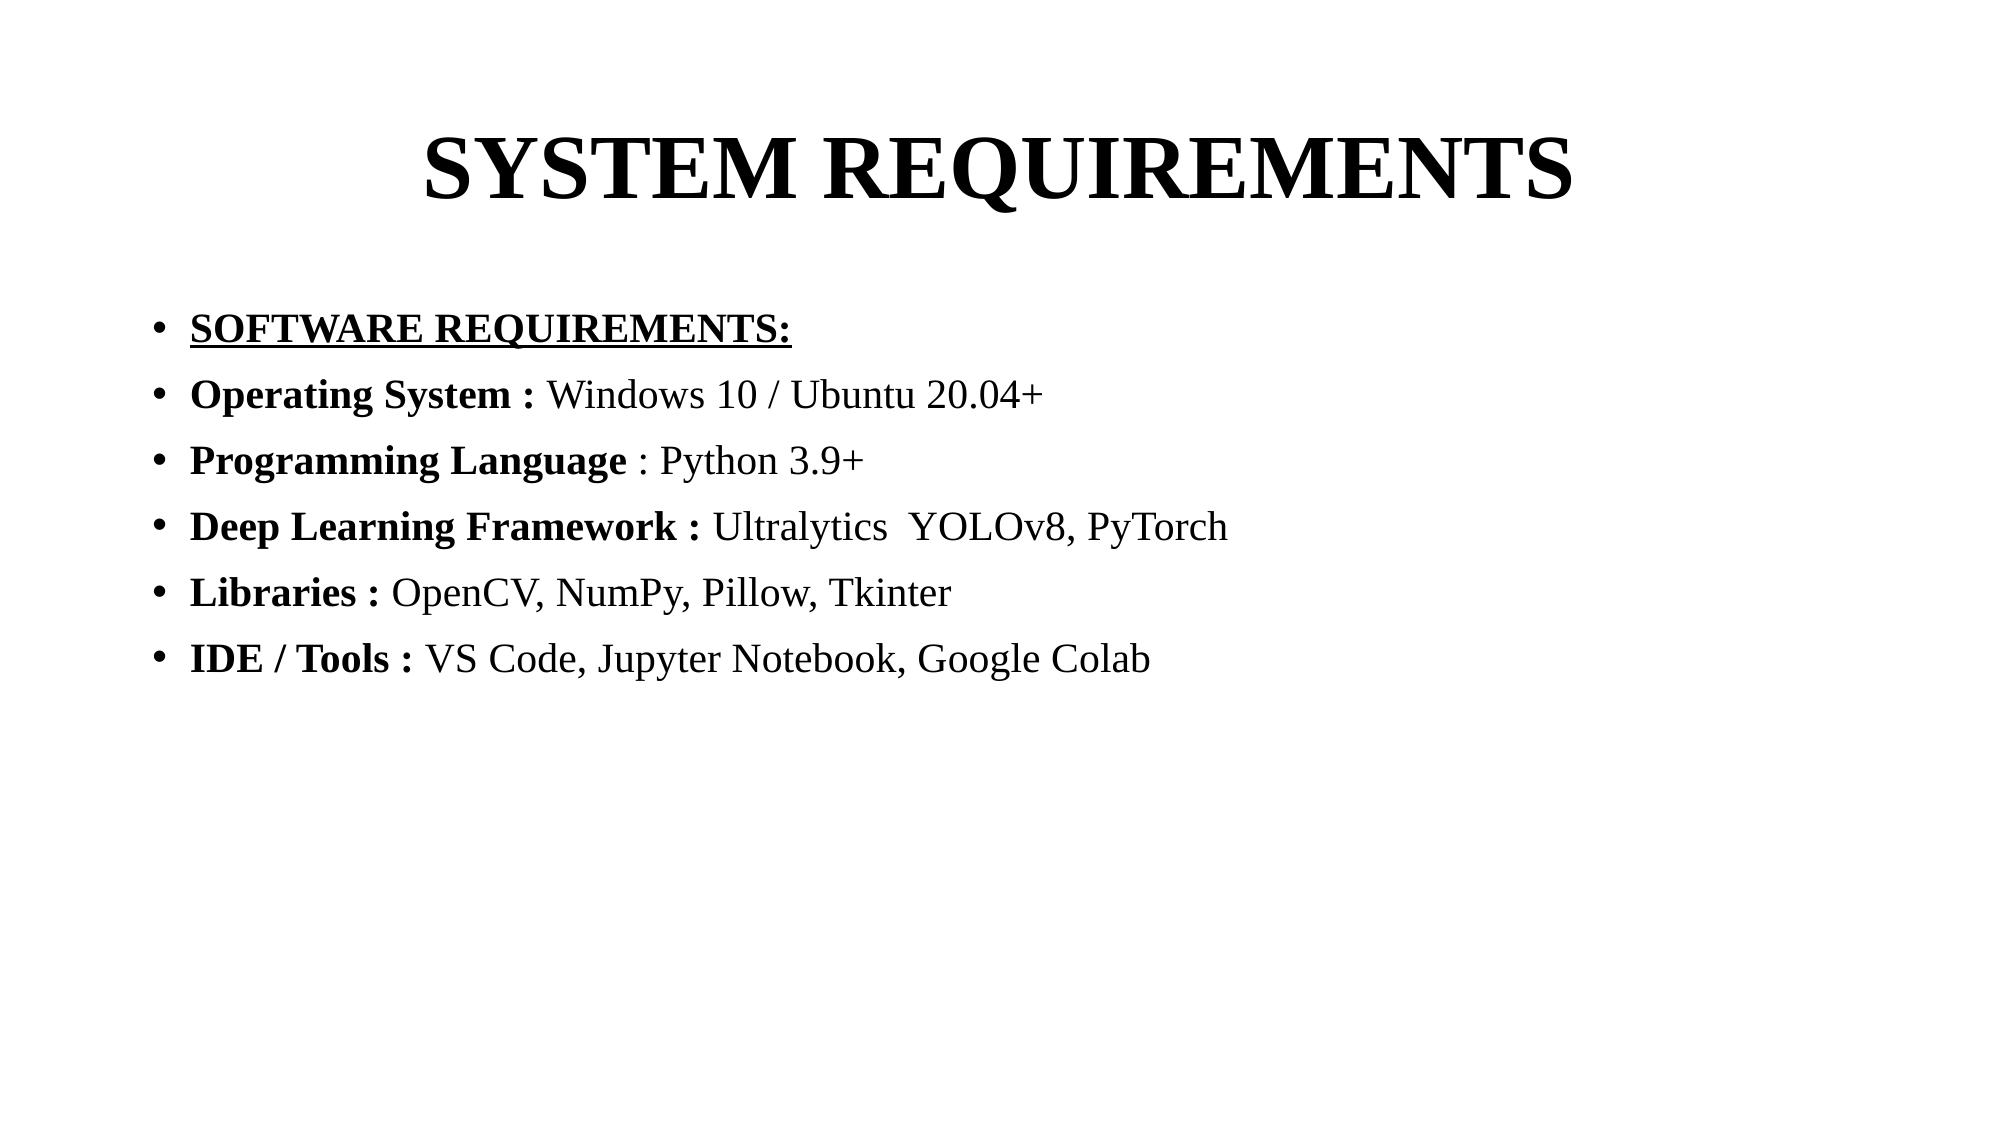

# SYSTEM REQUIREMENTS
SOFTWARE REQUIREMENTS:
Operating System : Windows 10 / Ubuntu 20.04+
Programming Language : Python 3.9+
Deep Learning Framework : Ultralytics  YOLOv8, PyTorch
Libraries : OpenCV, NumPy, Pillow, Tkinter
IDE / Tools : VS Code, Jupyter Notebook, Google Colab